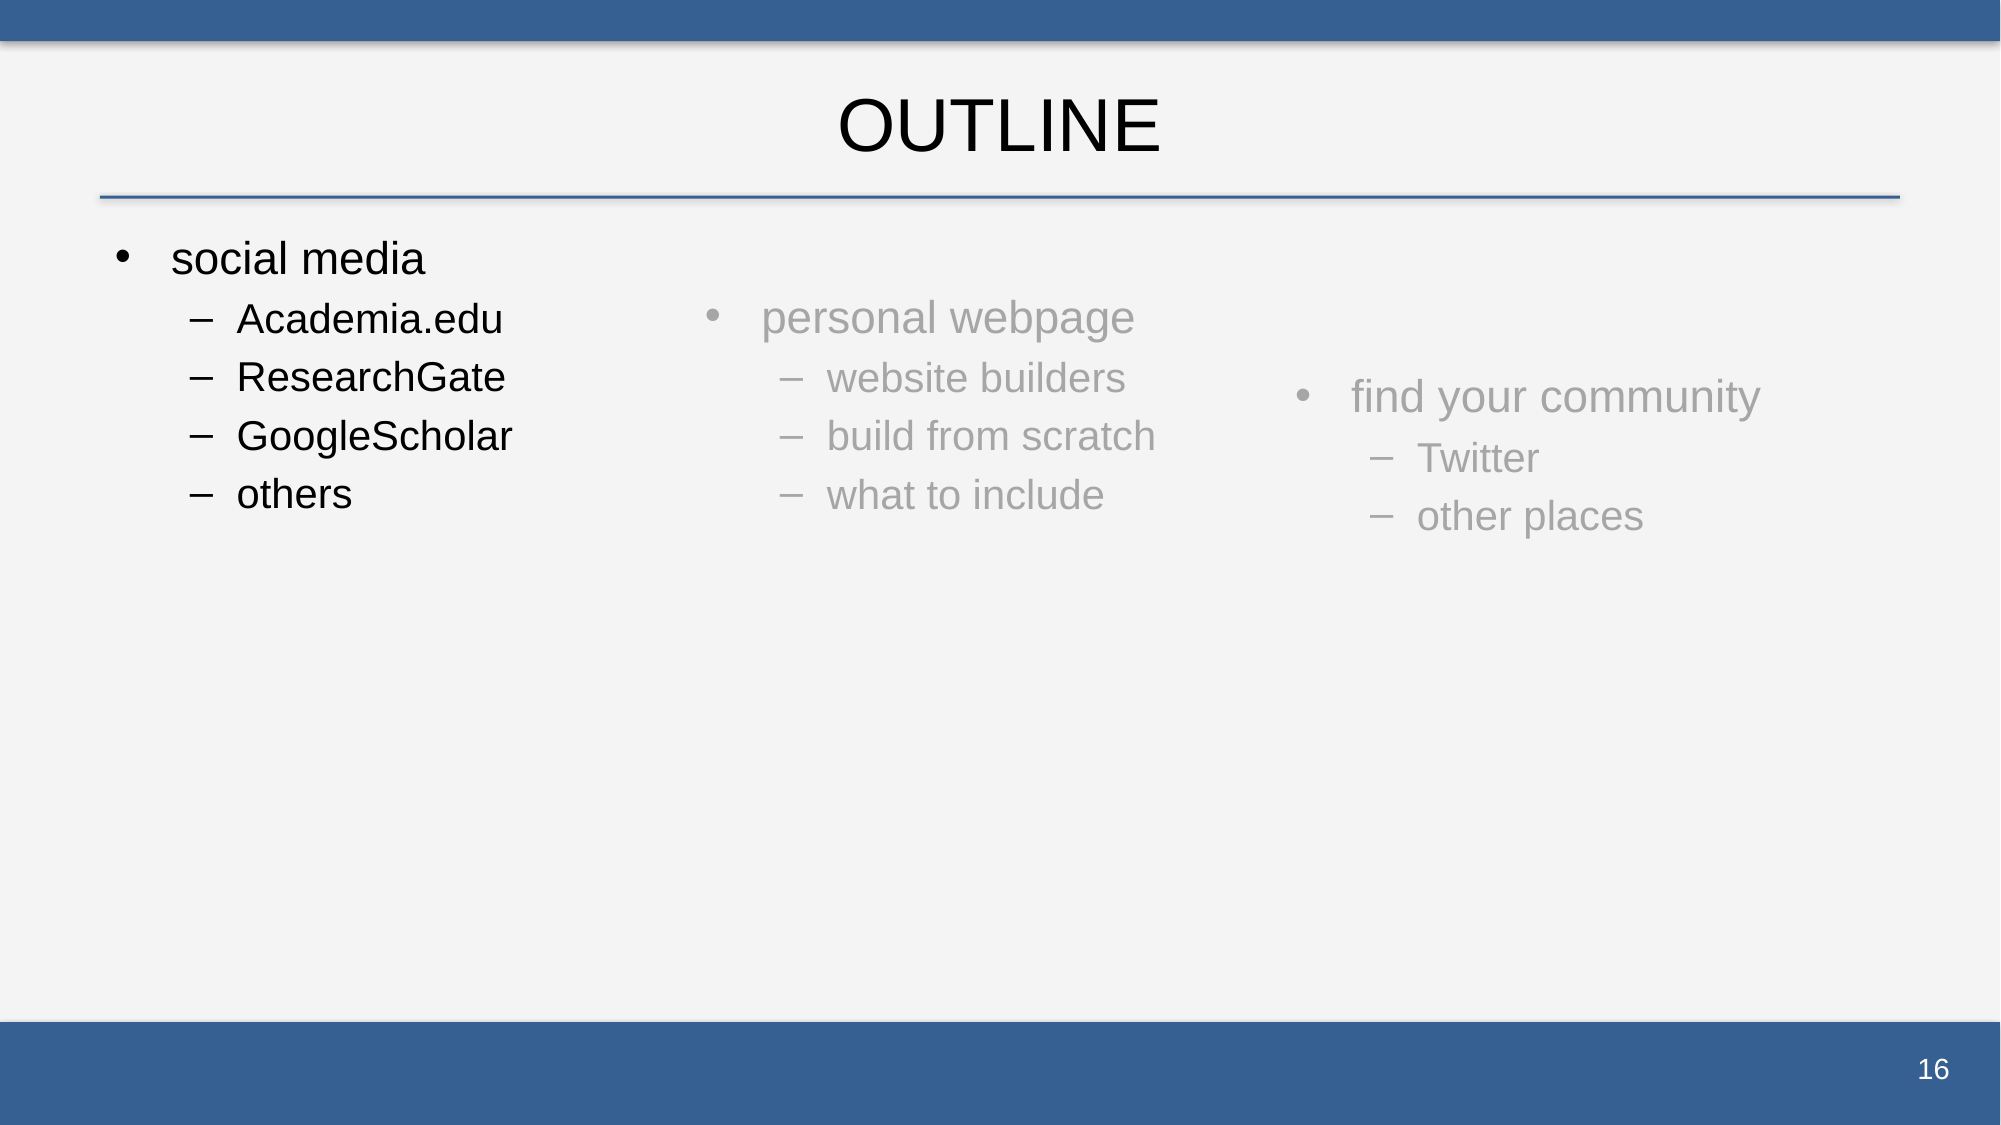

# Outline
social media
Academia.edu
ResearchGate
GoogleScholar
others

personal webpage
website builders
build from scratch
what to include

find your community
Twitter
other places

16